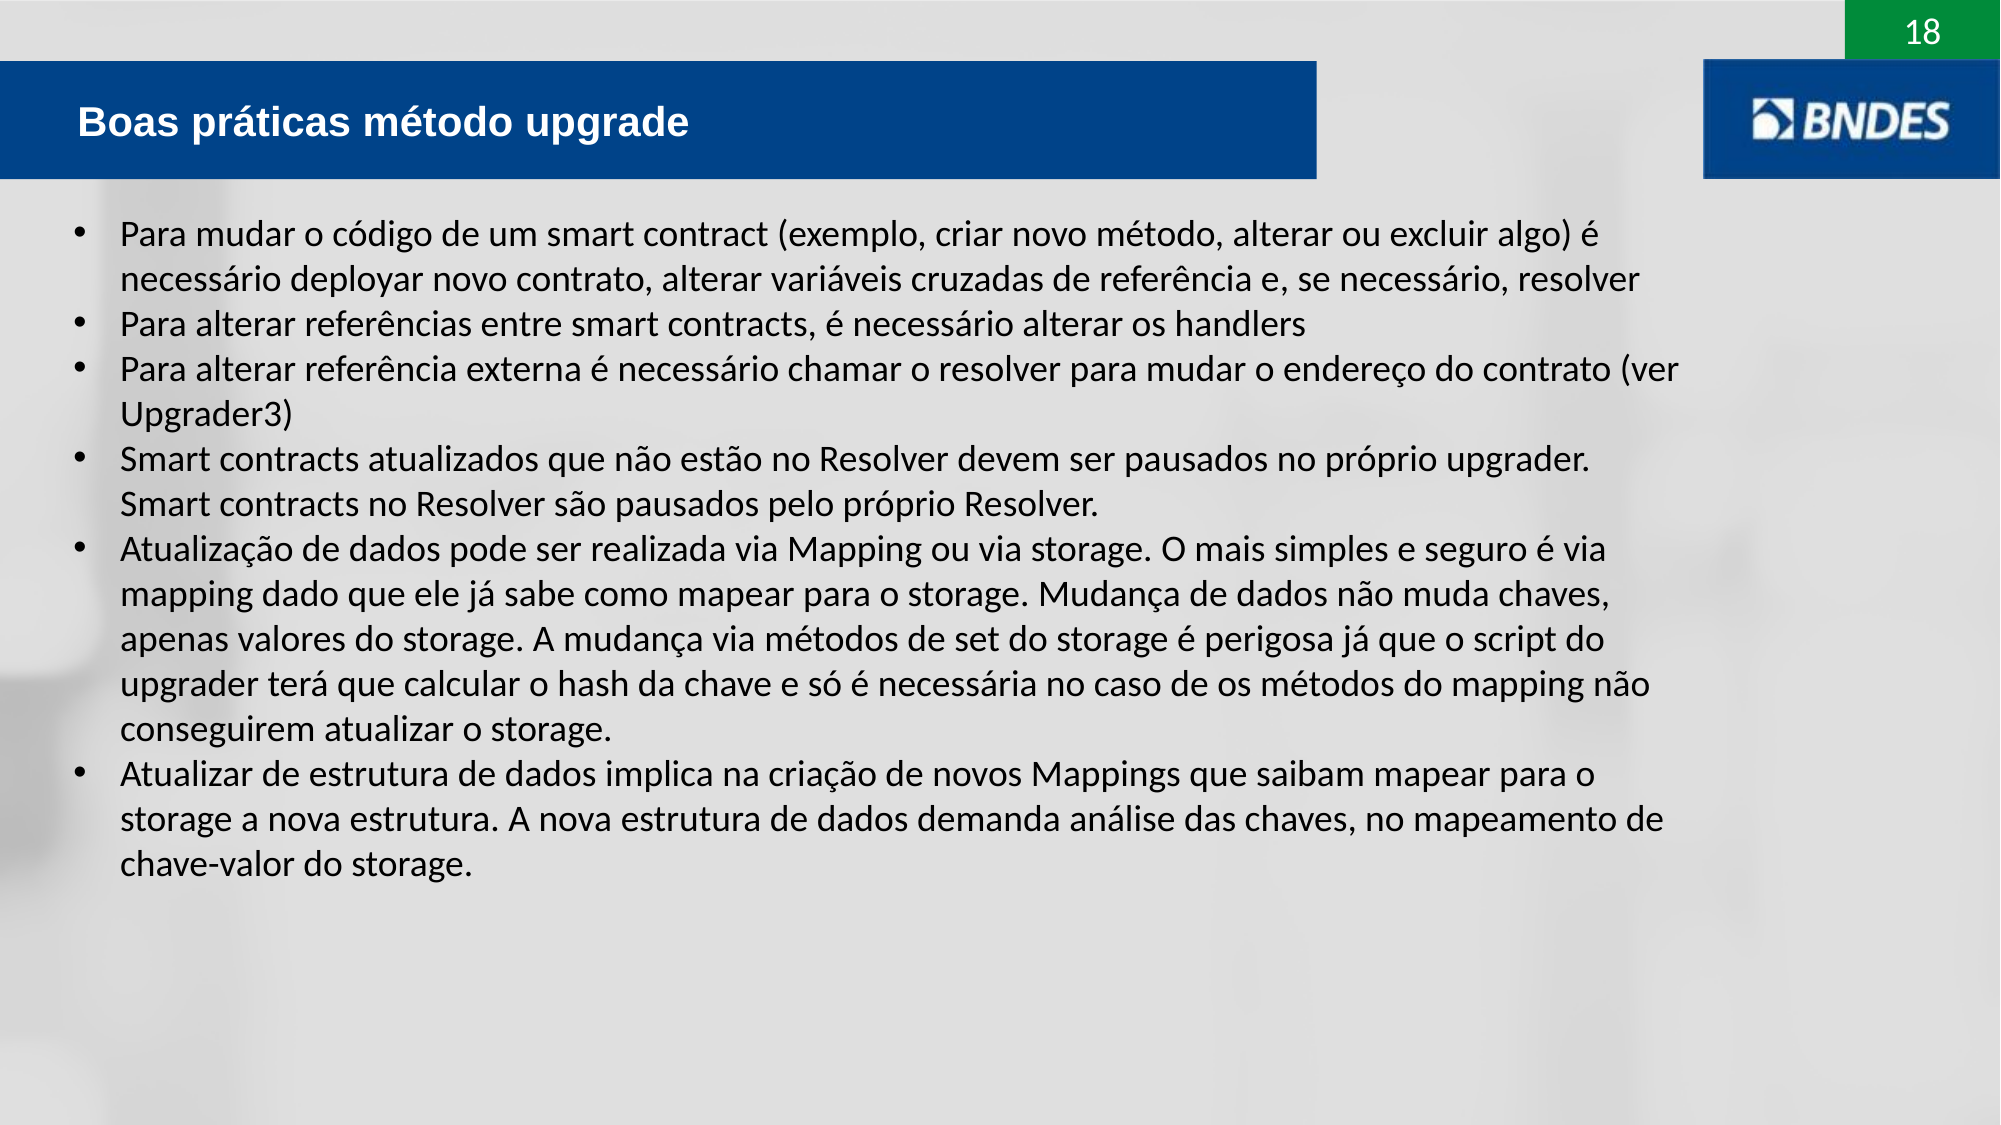

Boas práticas método upgrade
Para mudar o código de um smart contract (exemplo, criar novo método, alterar ou excluir algo) é necessário deployar novo contrato, alterar variáveis cruzadas de referência e, se necessário, resolver
Para alterar referências entre smart contracts, é necessário alterar os handlers
Para alterar referência externa é necessário chamar o resolver para mudar o endereço do contrato (ver Upgrader3)
Smart contracts atualizados que não estão no Resolver devem ser pausados no próprio upgrader. Smart contracts no Resolver são pausados pelo próprio Resolver.
Atualização de dados pode ser realizada via Mapping ou via storage. O mais simples e seguro é via mapping dado que ele já sabe como mapear para o storage. Mudança de dados não muda chaves, apenas valores do storage. A mudança via métodos de set do storage é perigosa já que o script do upgrader terá que calcular o hash da chave e só é necessária no caso de os métodos do mapping não conseguirem atualizar o storage.
Atualizar de estrutura de dados implica na criação de novos Mappings que saibam mapear para o storage a nova estrutura. A nova estrutura de dados demanda análise das chaves, no mapeamento de chave-valor do storage.